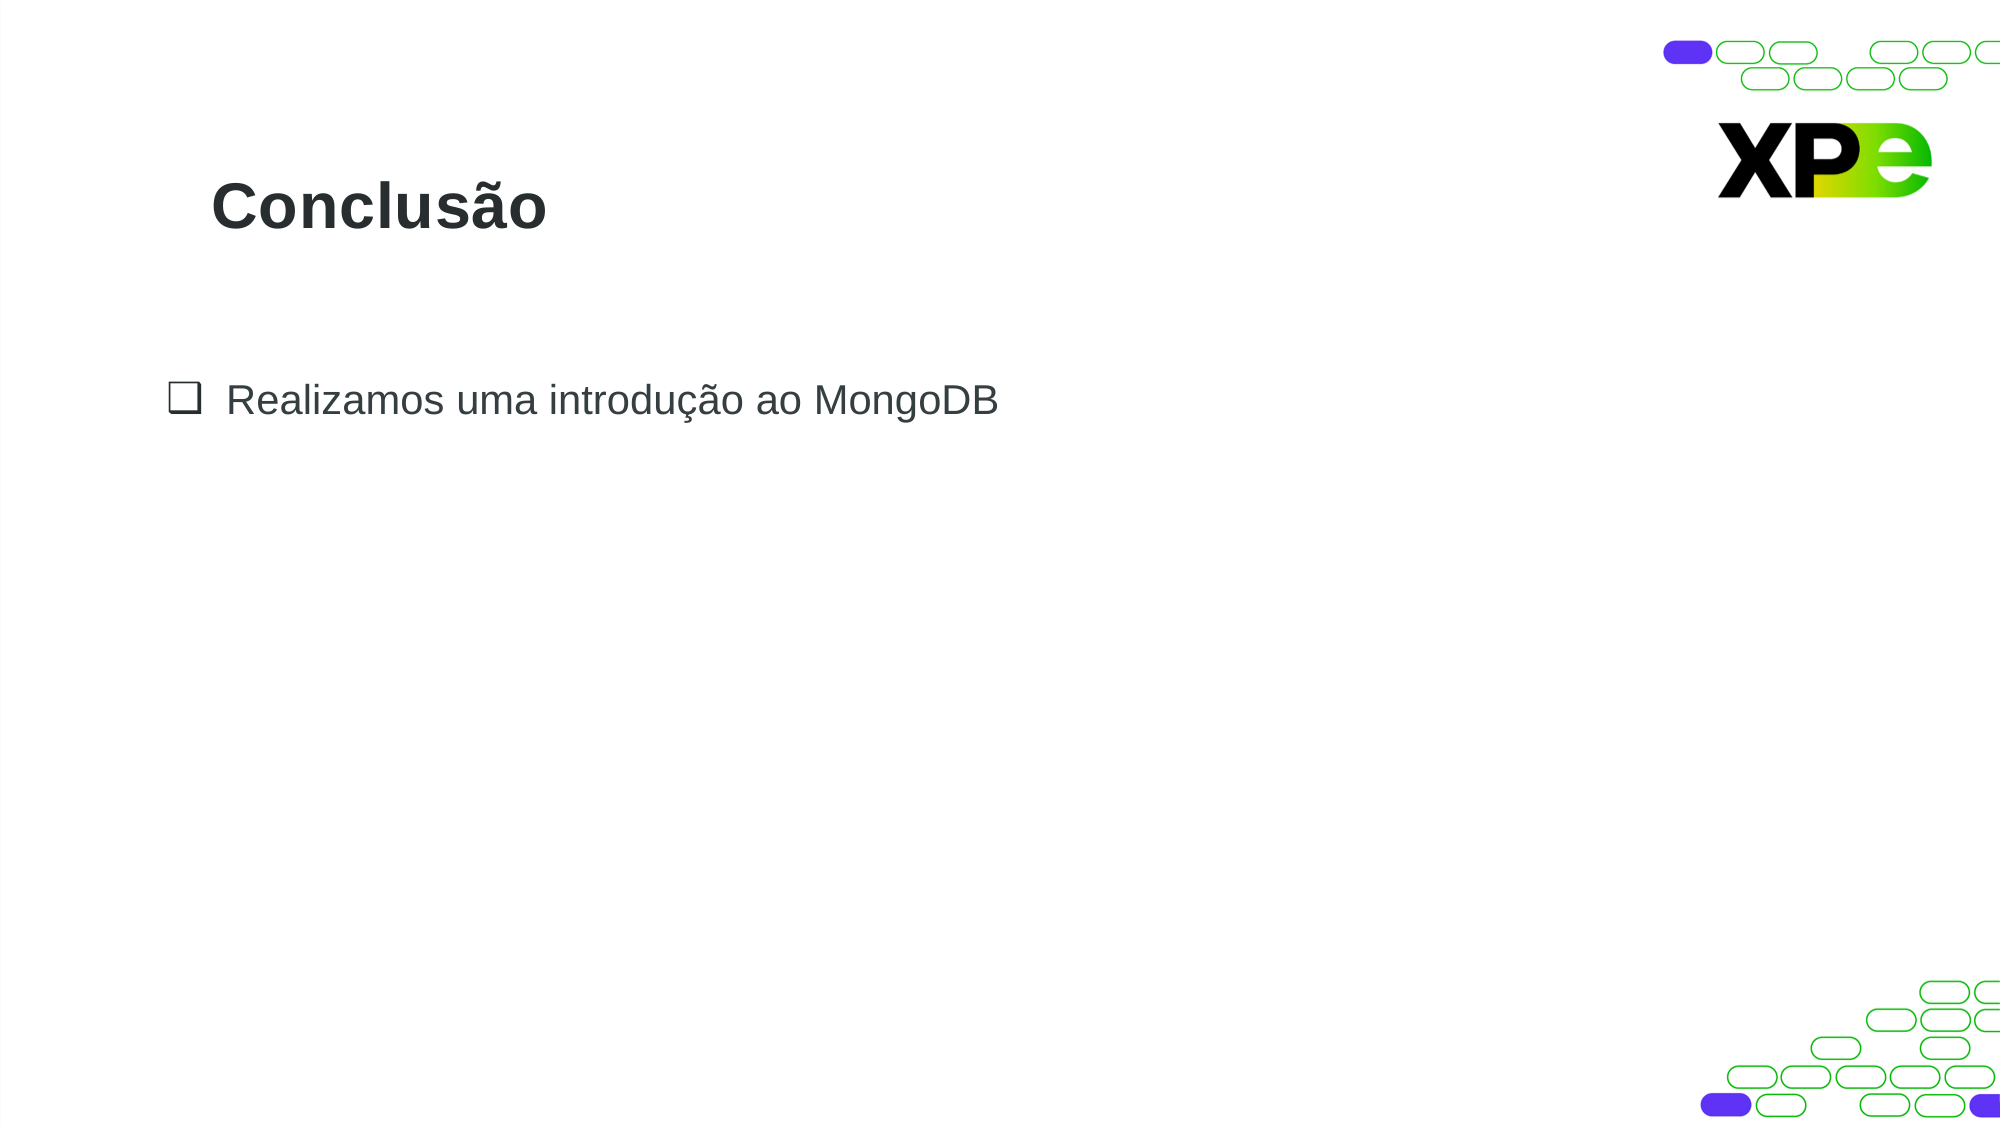

# Conclusão
Realizamos uma introdução ao MongoDB